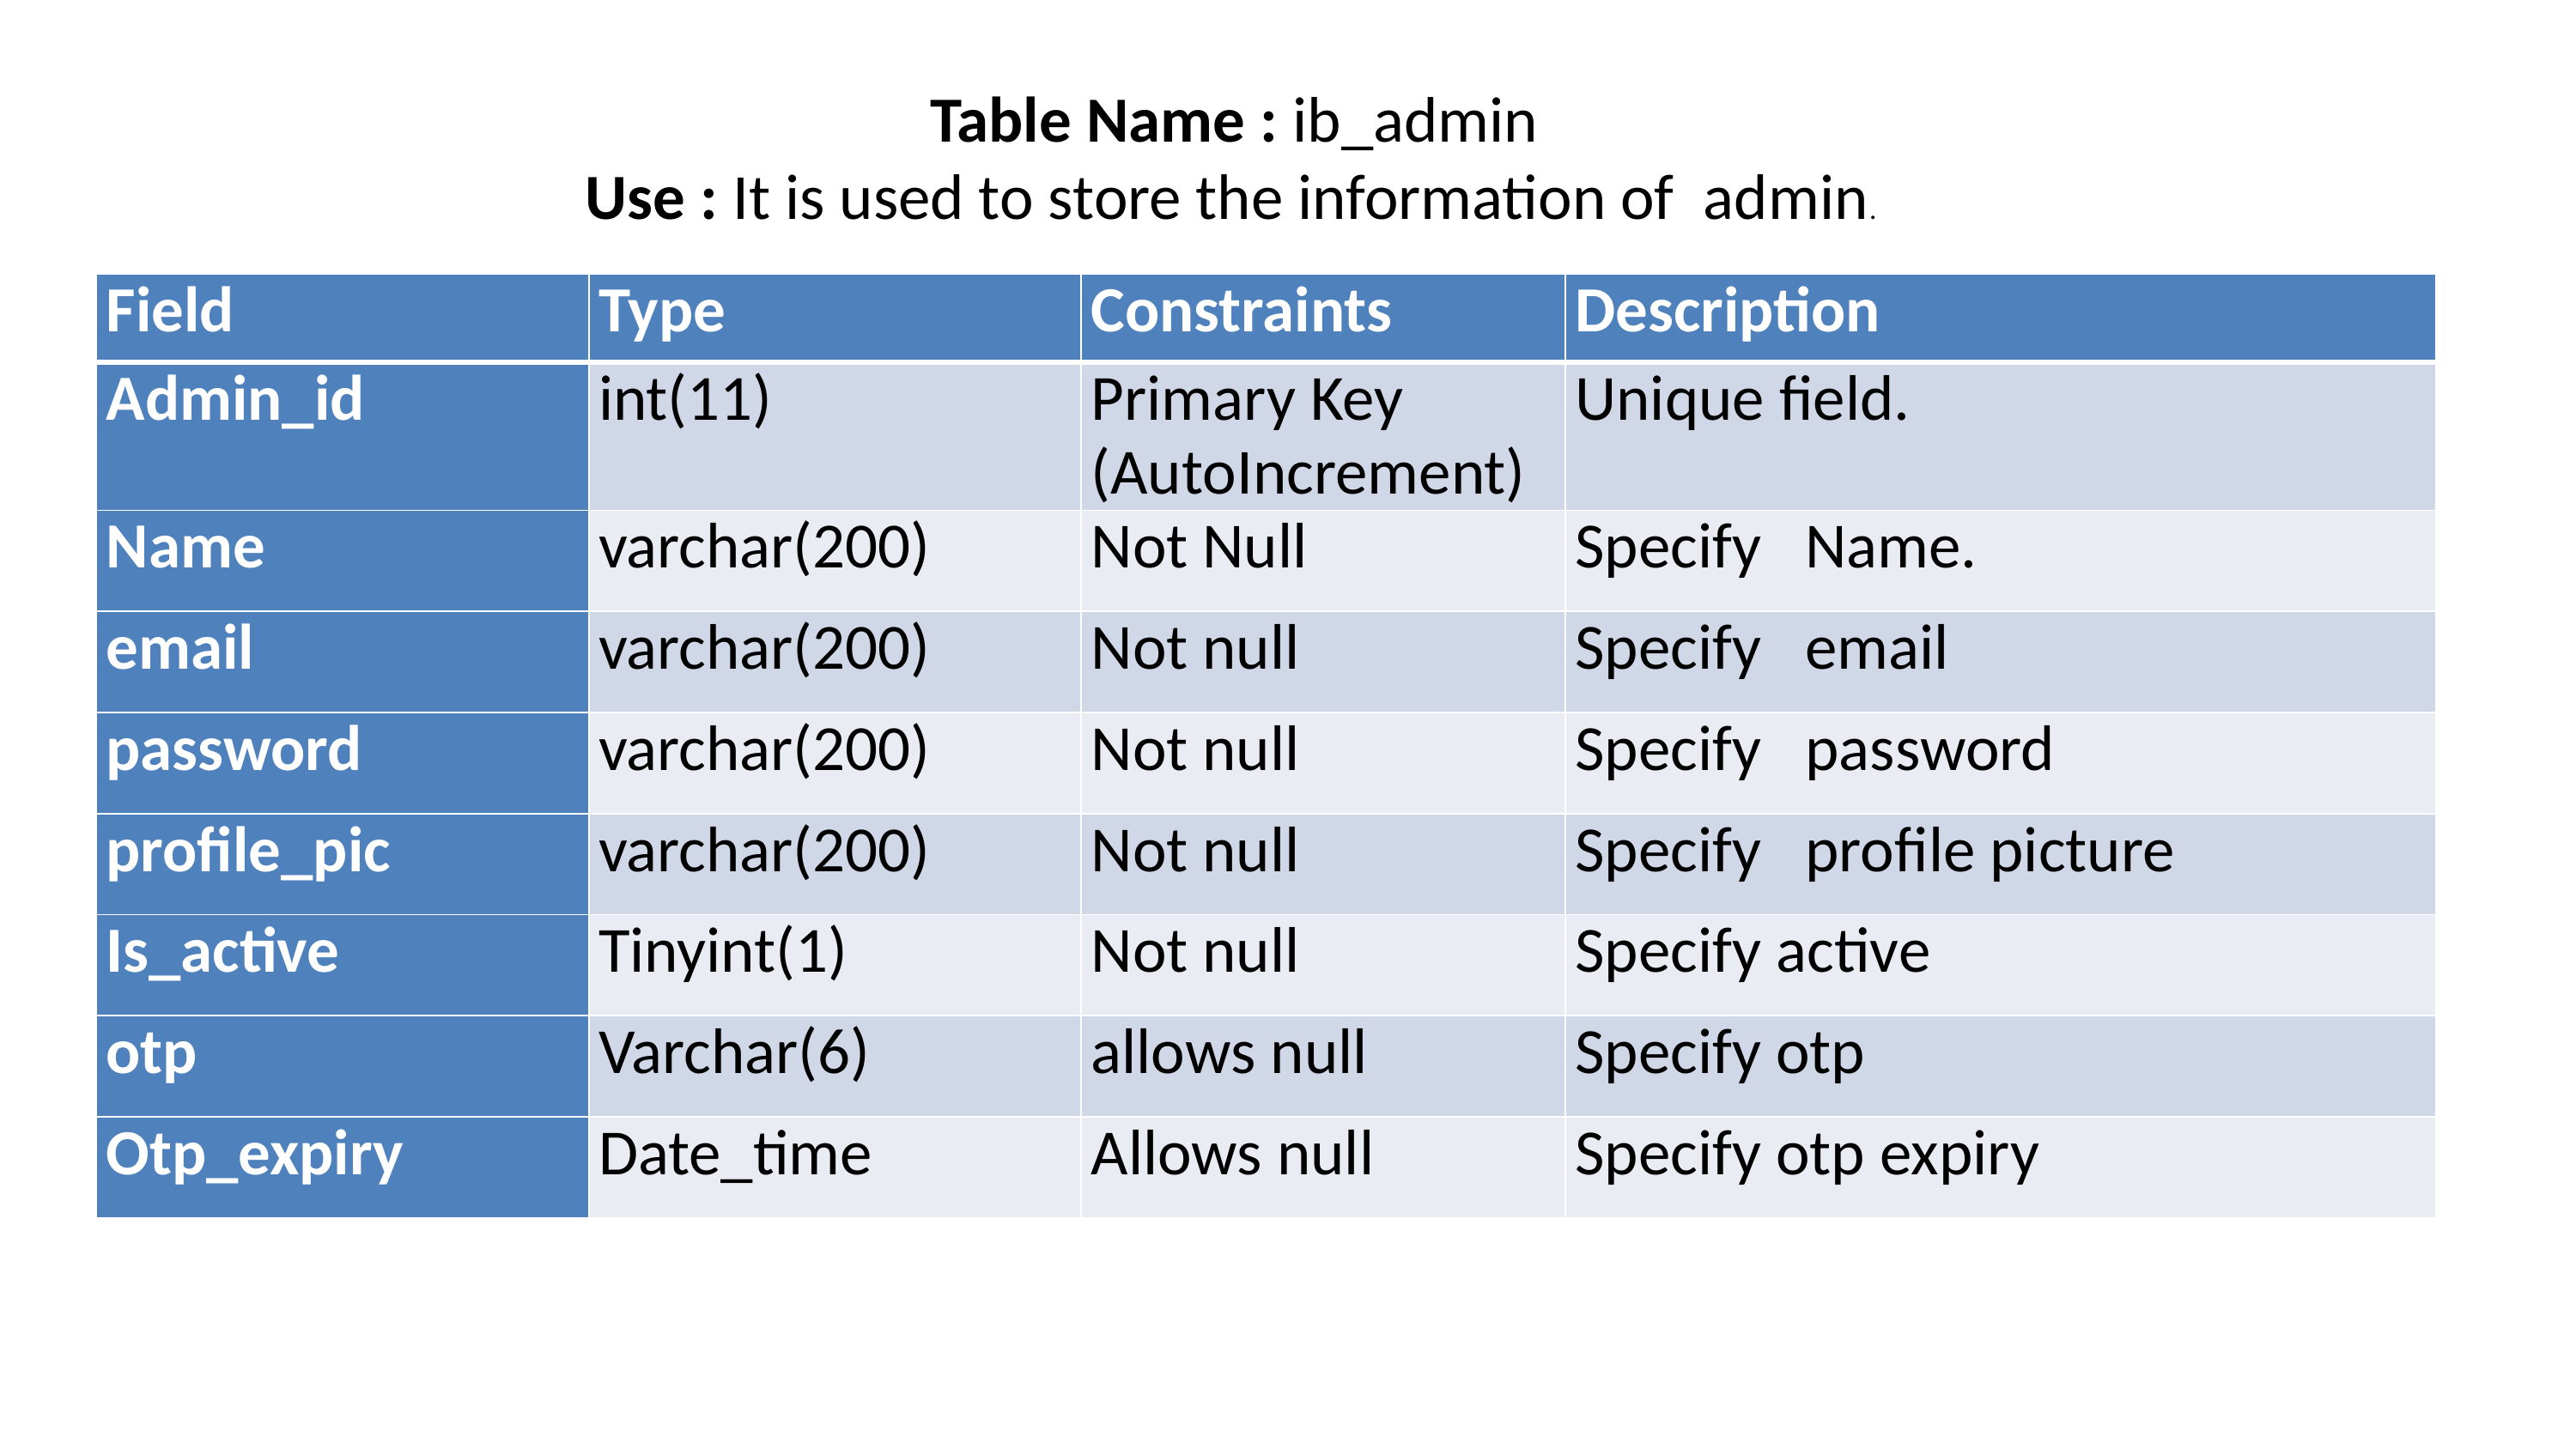

Table Name : ib_admin
Use : It is used to store the information of  admin.
| Field | Type | Constraints | Description |
| --- | --- | --- | --- |
| Admin\_id | int(11) | Primary Key (AutoIncrement) | Unique field. |
| Name | varchar(200) | Not Null | Specify Name. |
| email | varchar(200) | Not null | Specify email |
| password | varchar(200) | Not null | Specify password |
| profile\_pic | varchar(200) | Not null | Specify profile picture |
| Is\_active | Tinyint(1) | Not null | Specify active |
| otp | Varchar(6) | allows null | Specify otp |
| Otp\_expiry | Date\_time | Allows null | Specify otp expiry |